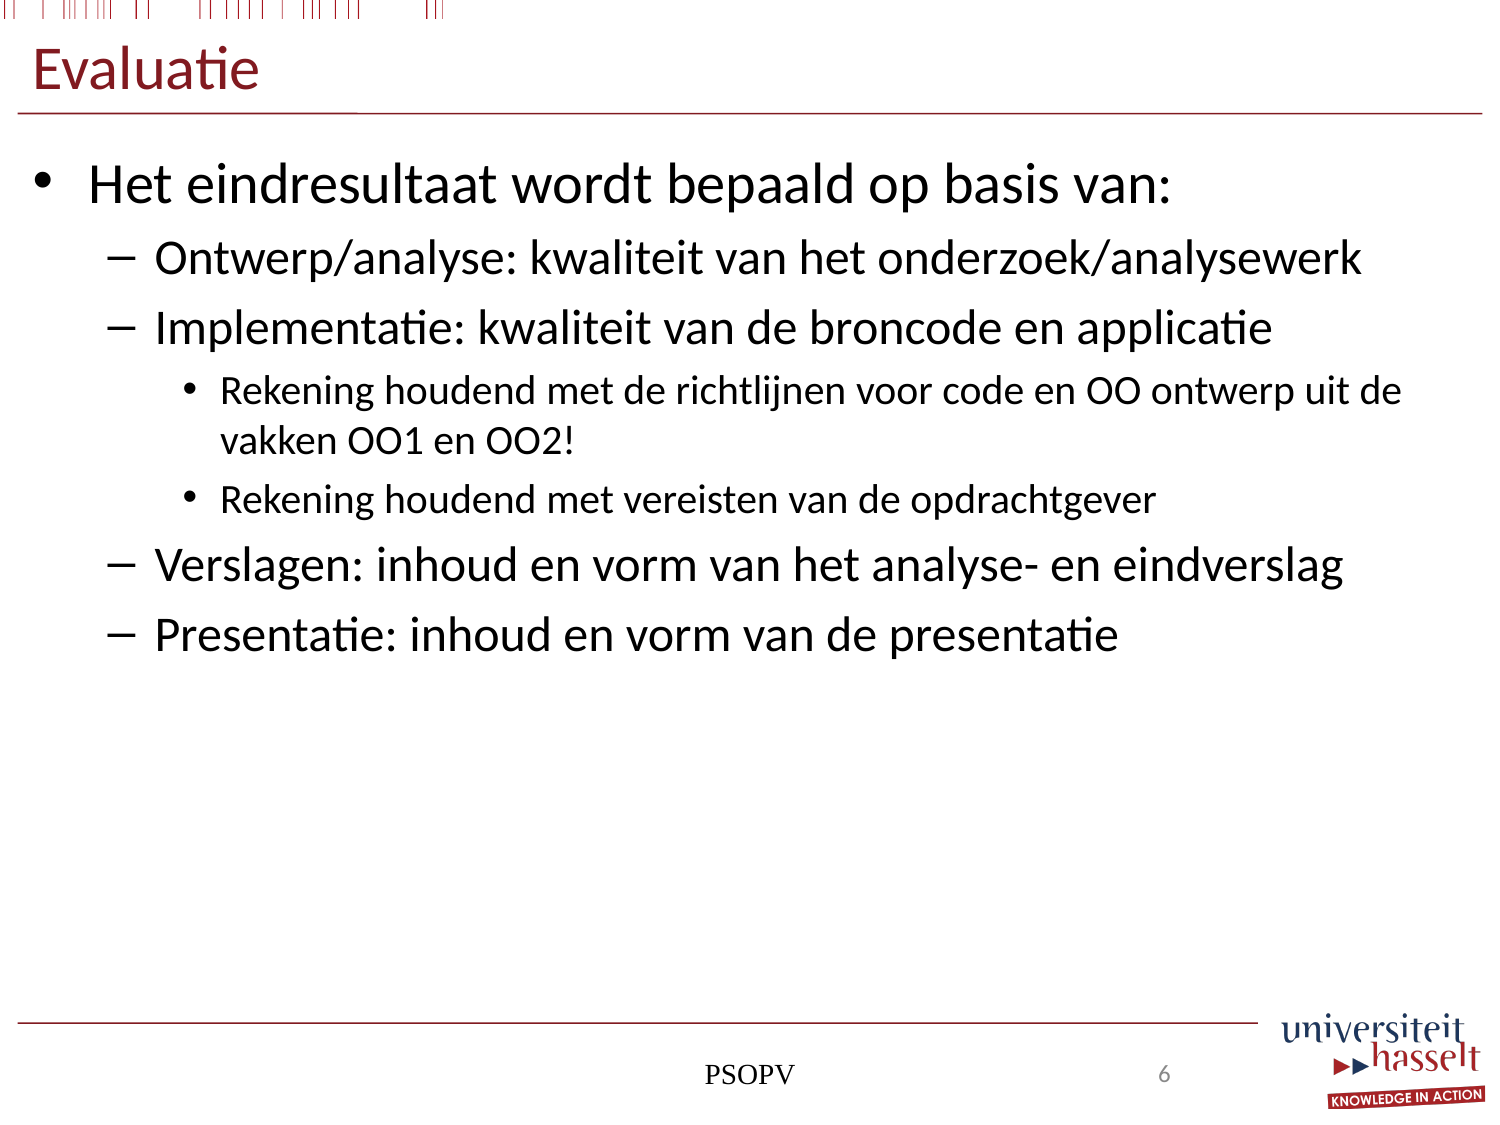

# Evaluatie
Het eindresultaat wordt bepaald op basis van:
Ontwerp/analyse: kwaliteit van het onderzoek/analysewerk
Implementatie: kwaliteit van de broncode en applicatie
Rekening houdend met de richtlijnen voor code en OO ontwerp uit de vakken OO1 en OO2!
Rekening houdend met vereisten van de opdrachtgever
Verslagen: inhoud en vorm van het analyse- en eindverslag
Presentatie: inhoud en vorm van de presentatie
PSOPV
6